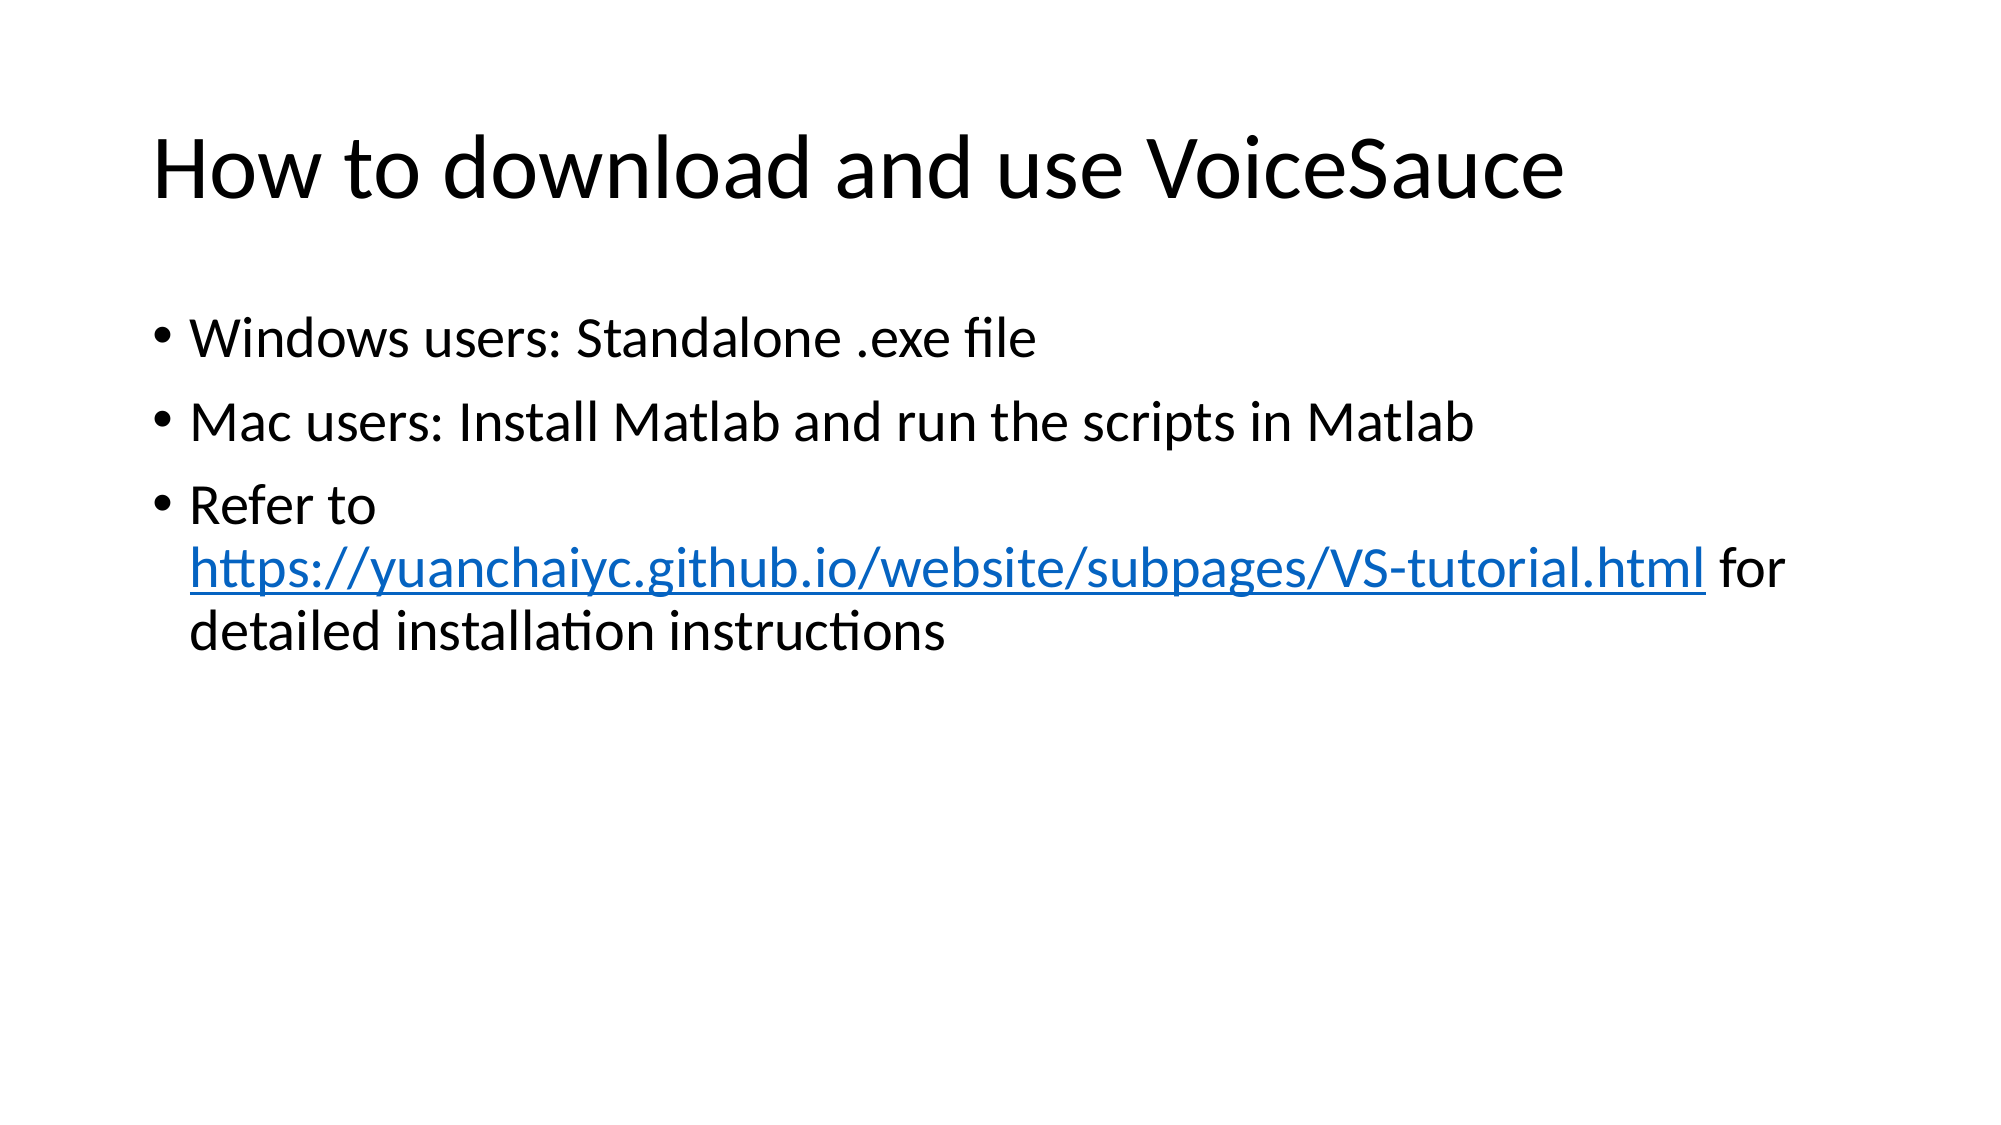

# How to download and use VoiceSauce
Windows users: Standalone .exe file
Mac users: Install Matlab and run the scripts in Matlab
Refer to https://yuanchaiyc.github.io/website/subpages/VS-tutorial.html for detailed installation instructions